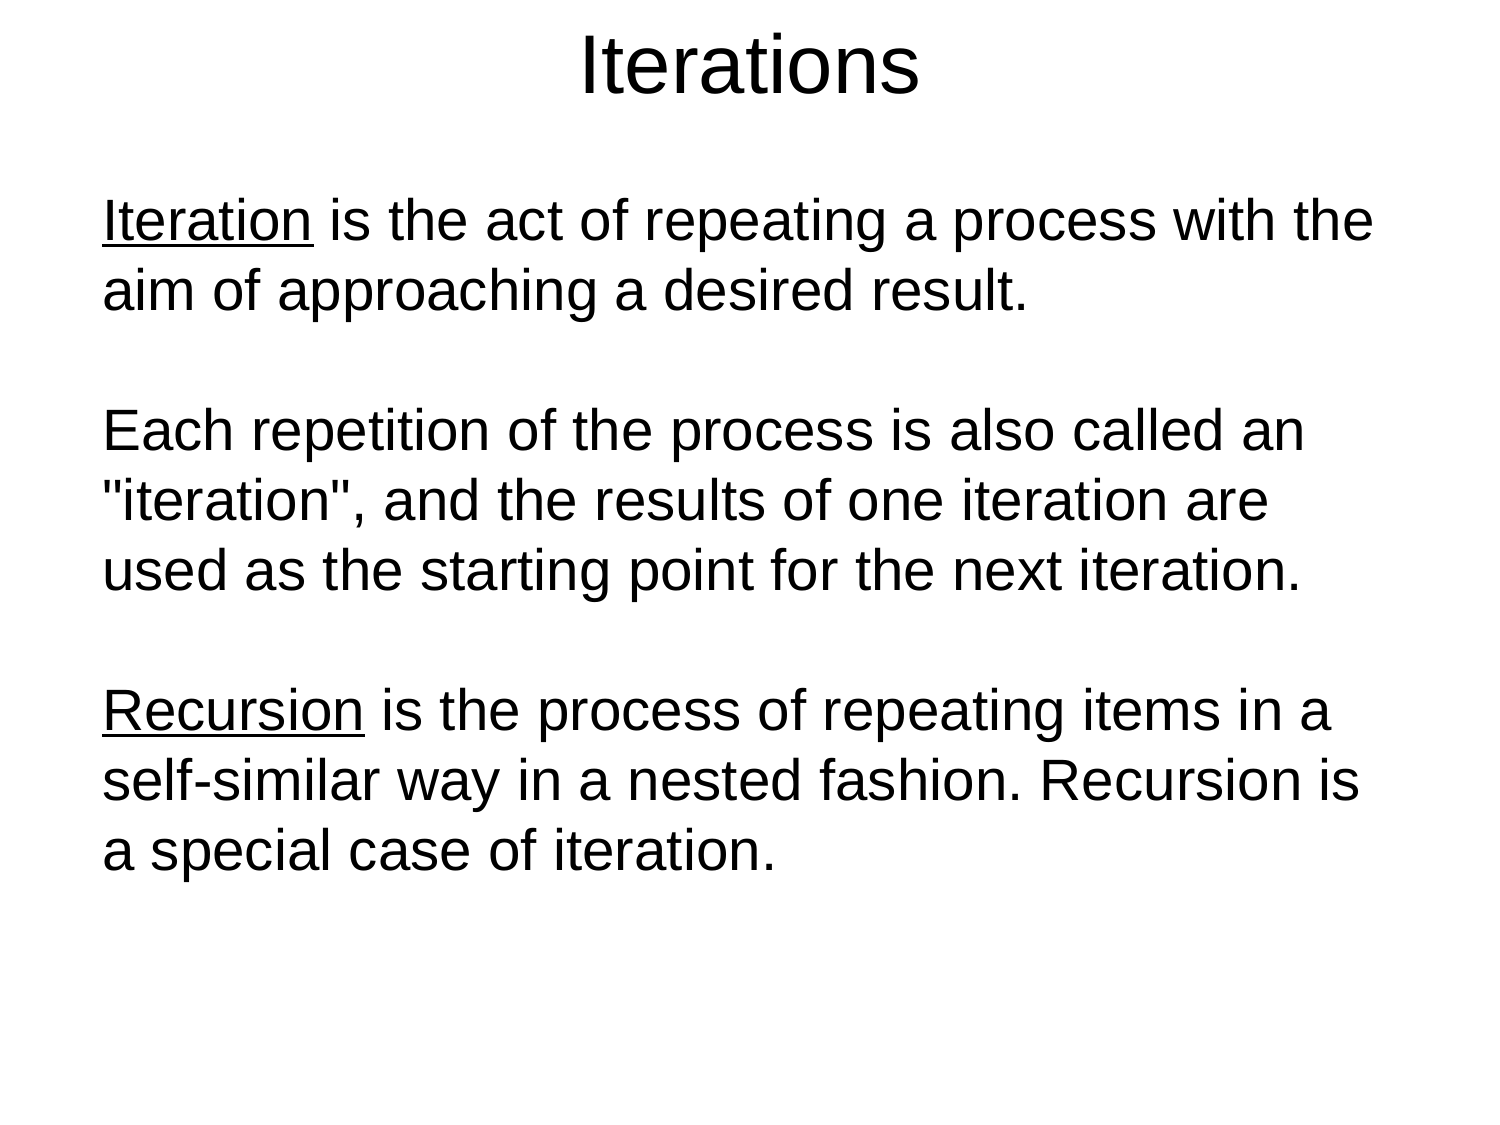

# Iterations
Iteration is the act of repeating a process with the aim of approaching a desired result.

Each repetition of the process is also called an "iteration", and the results of one iteration are used as the starting point for the next iteration.

Recursion is the process of repeating items in a self-similar way in a nested fashion. Recursion is a special case of iteration.